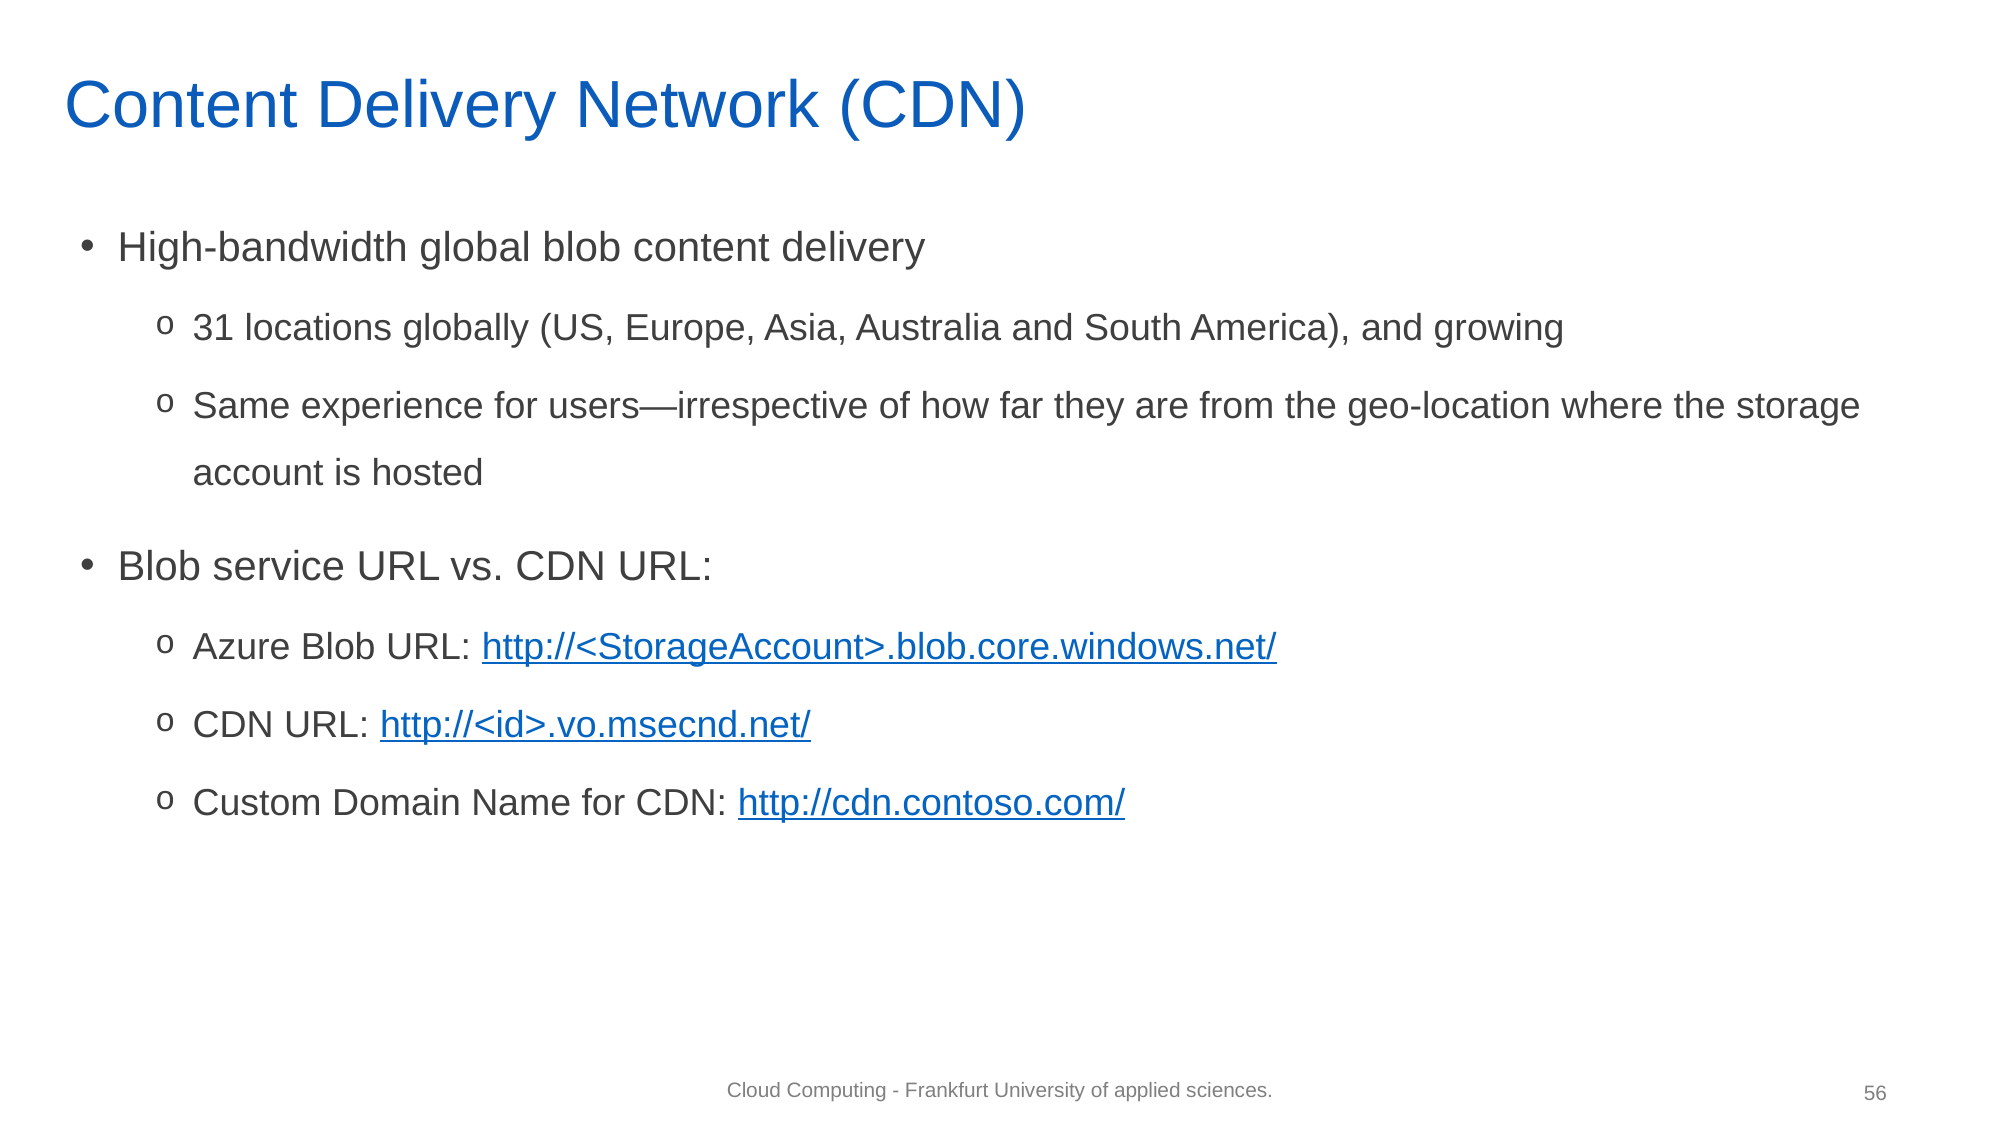

# Content Delivery Network (CDN)
High-bandwidth global blob content delivery
31 locations globally (US, Europe, Asia, Australia and South America), and growing
Same experience for users—irrespective of how far they are from the geo-location where the storage account is hosted
Blob service URL vs. CDN URL:
Azure Blob URL: http://<StorageAccount>.blob.core.windows.net/
CDN URL: http://<id>.vo.msecnd.net/
Custom Domain Name for CDN: http://cdn.contoso.com/
56